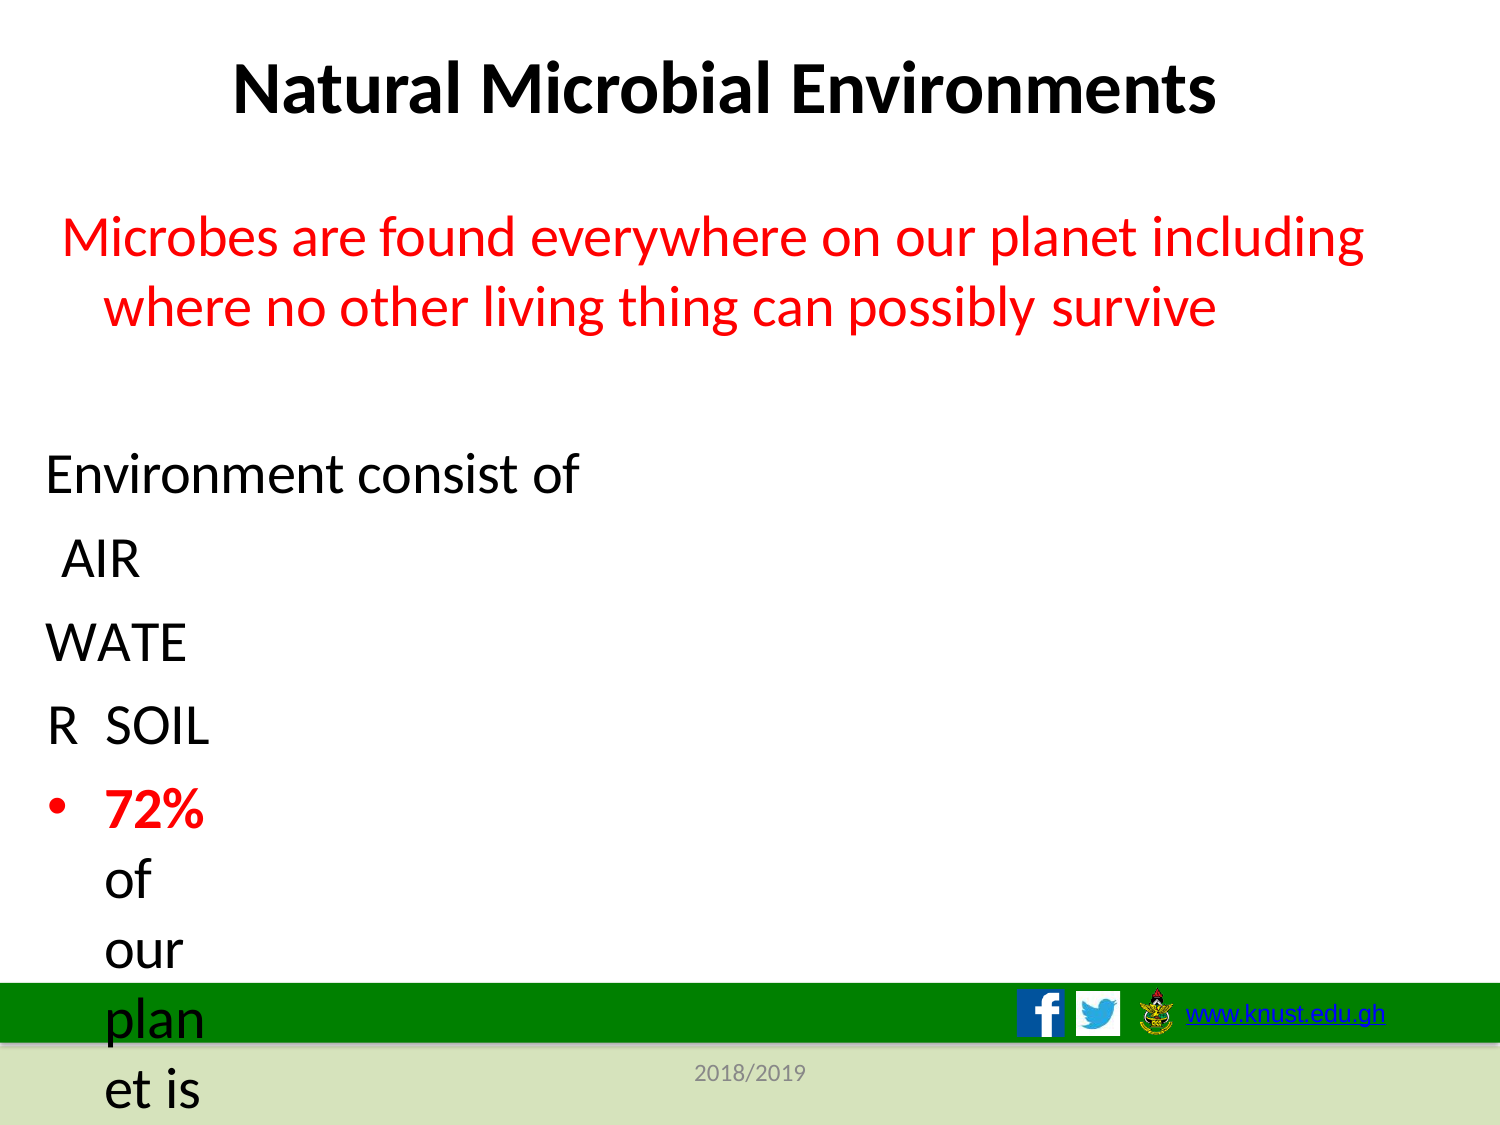

# Natural Microbial Environments
Microbes are found everywhere on our planet including  where no other living thing can possibly survive

Environment consist of  AIR
WATER  SOIL
72% of our planet is occupied by water and out of this
90% is the sea water which is salty

www.knust.edu.gh
2018/2019